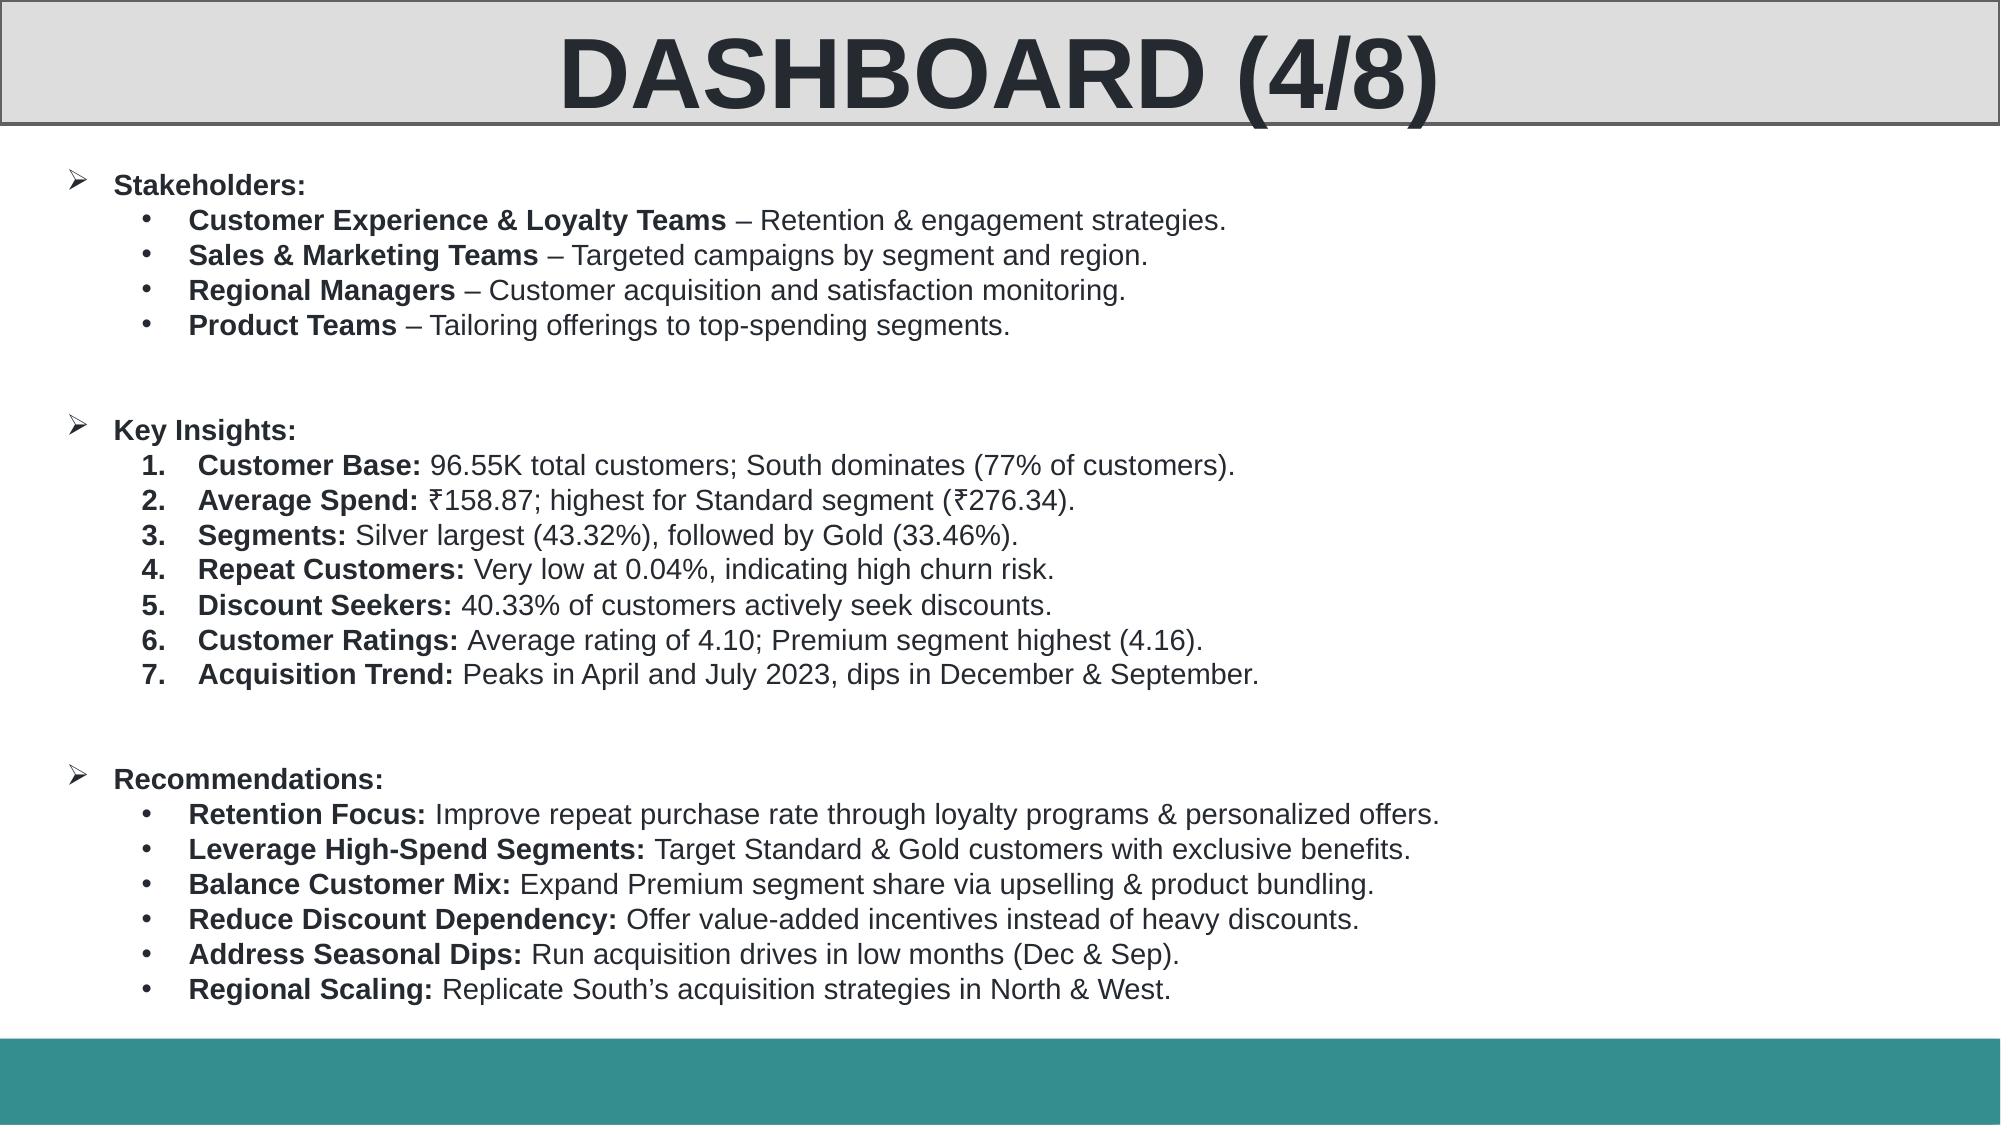

DASHBOARD (4/8)
Stakeholders:
Customer Experience & Loyalty Teams – Retention & engagement strategies.
Sales & Marketing Teams – Targeted campaigns by segment and region.
Regional Managers – Customer acquisition and satisfaction monitoring.
Product Teams – Tailoring offerings to top-spending segments.

Key Insights:
Customer Base: 96.55K total customers; South dominates (77% of customers).
Average Spend: ₹158.87; highest for Standard segment (₹276.34).
Segments: Silver largest (43.32%), followed by Gold (33.46%).
Repeat Customers: Very low at 0.04%, indicating high churn risk.
Discount Seekers: 40.33% of customers actively seek discounts.
Customer Ratings: Average rating of 4.10; Premium segment highest (4.16).
Acquisition Trend: Peaks in April and July 2023, dips in December & September.

Recommendations:
Retention Focus: Improve repeat purchase rate through loyalty programs & personalized offers.
Leverage High-Spend Segments: Target Standard & Gold customers with exclusive benefits.
Balance Customer Mix: Expand Premium segment share via upselling & product bundling.
Reduce Discount Dependency: Offer value-added incentives instead of heavy discounts.
Address Seasonal Dips: Run acquisition drives in low months (Dec & Sep).
Regional Scaling: Replicate South’s acquisition strategies in North & West.